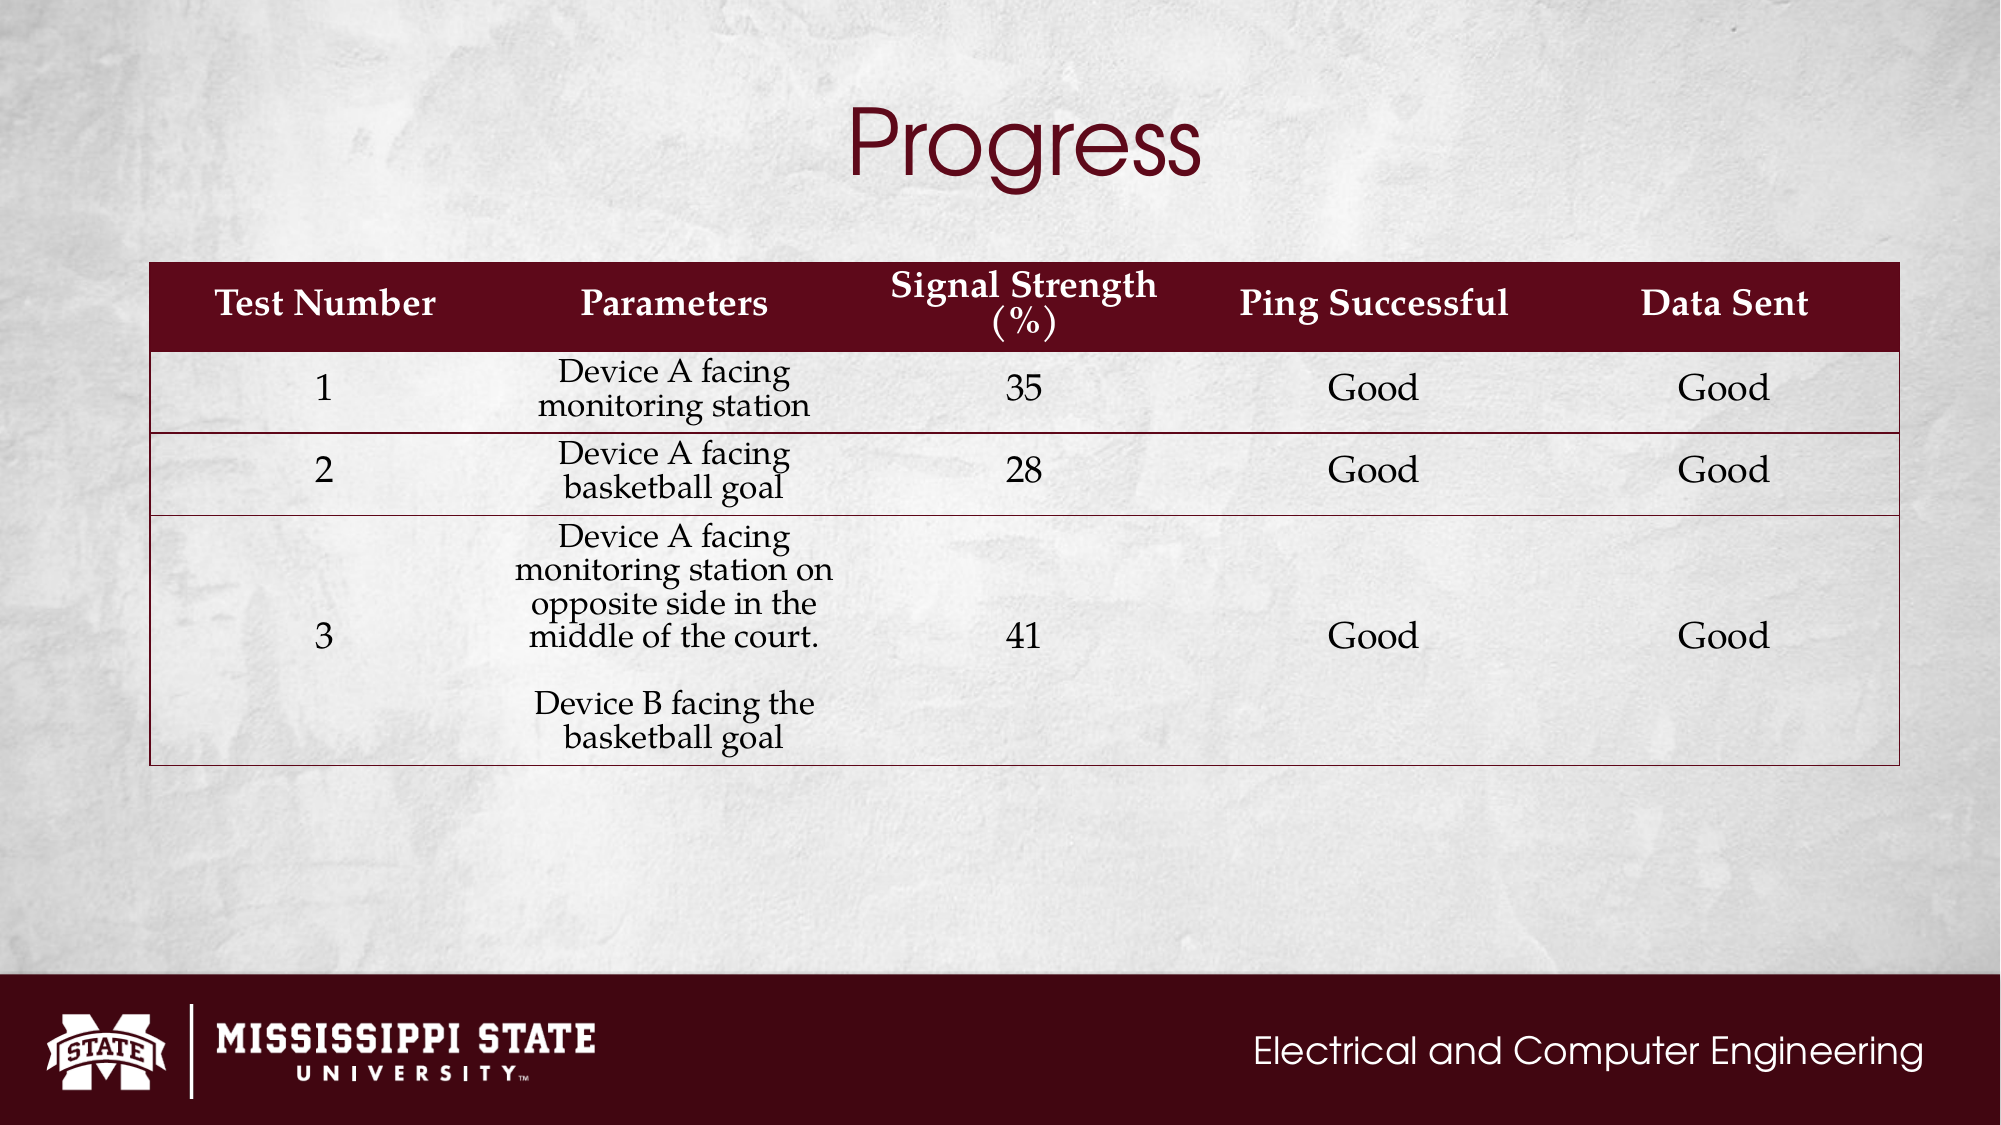

# Progress
| Test Number | Parameters | Signal Strength (%) | Ping Successful | Data Sent |
| --- | --- | --- | --- | --- |
| 1 | Device A facing monitoring station | 35 | Good | Good |
| 2 | Device A facing basketball goal | 28 | Good | Good |
| 3 | Device A facing monitoring station on opposite side in the middle of the court. Device B facing the basketball goal | 41 | Good | Good |